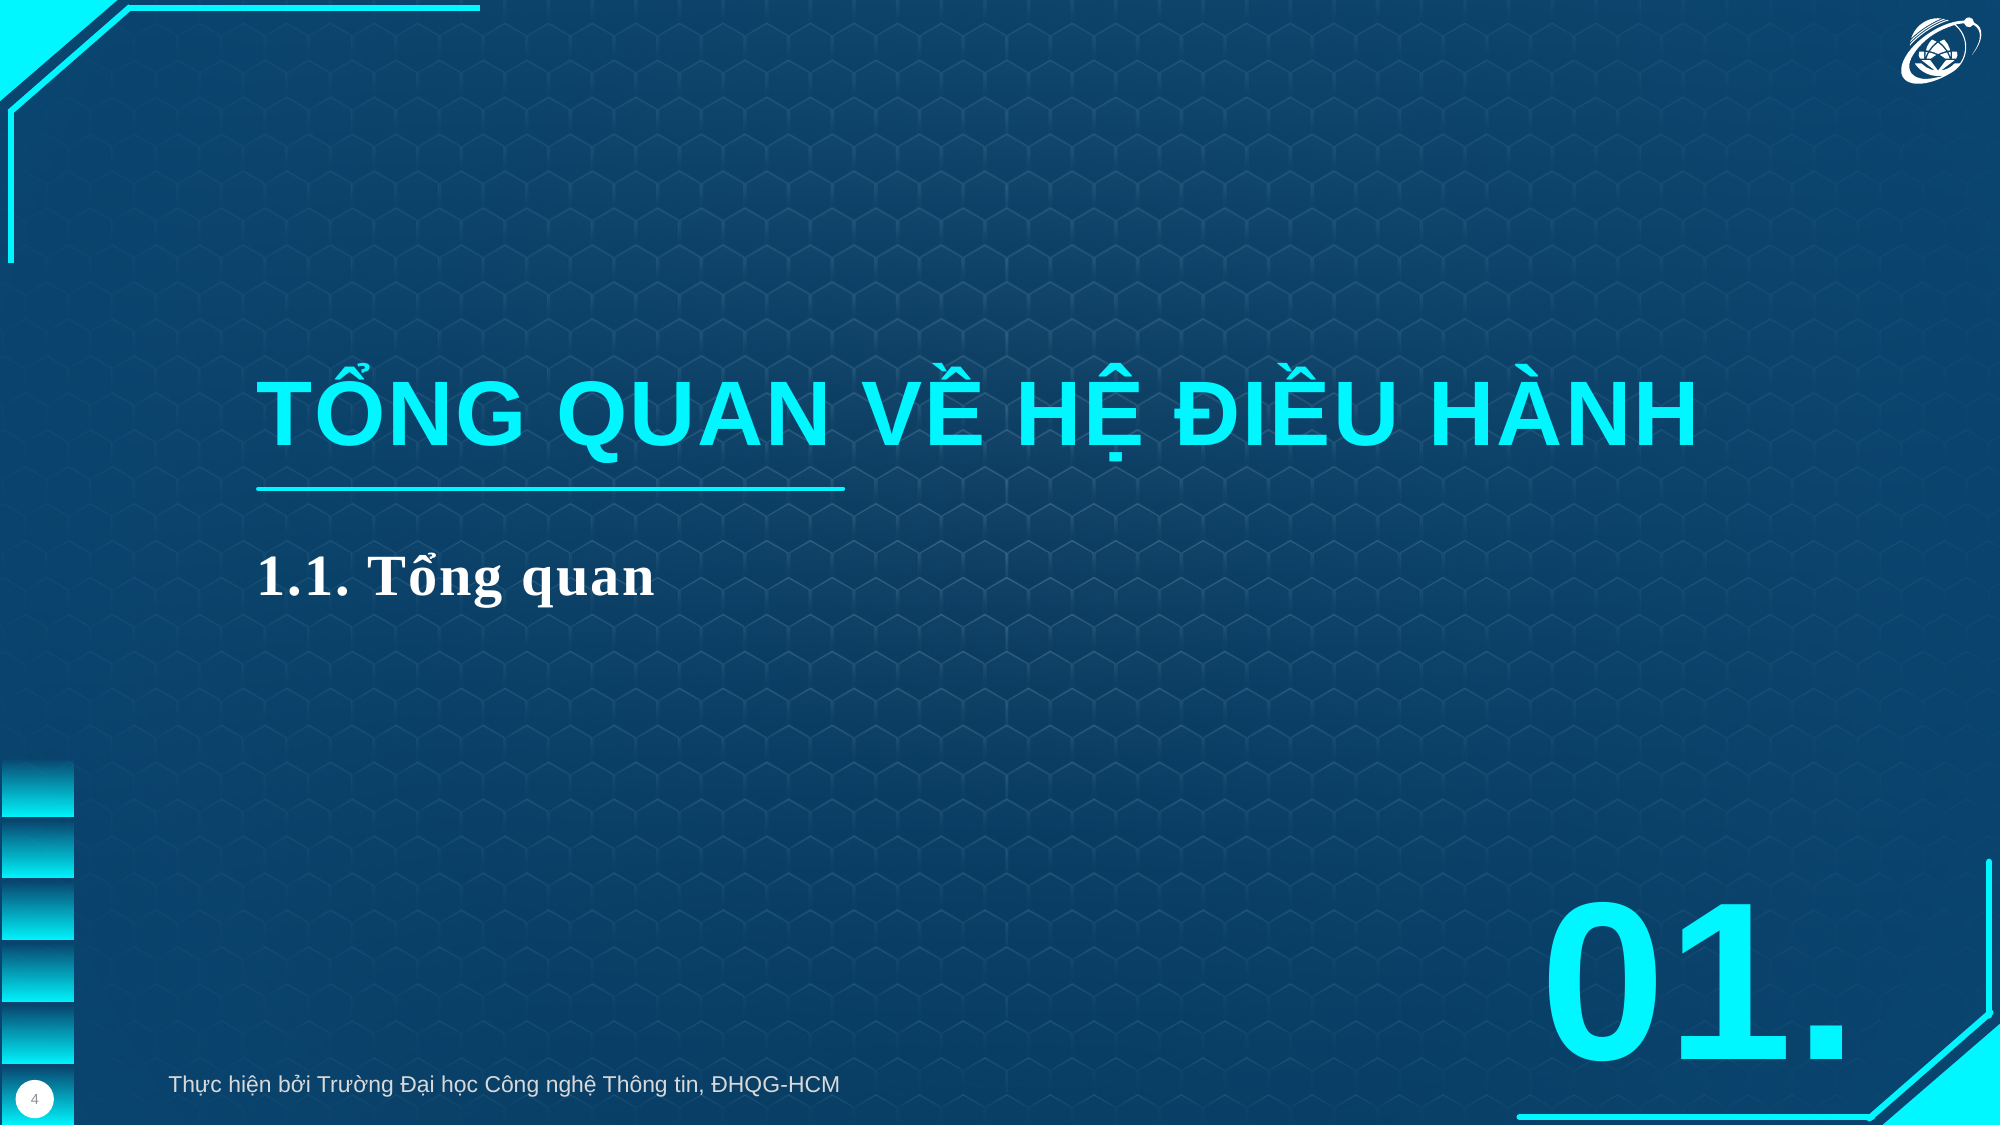

TỔNG QUAN VỀ HỆ ĐIỀU HÀNH
1.1. Tổng quan

01.
Thực hiện bởi Trường Đại học Công nghệ Thông tin, ĐHQG-HCM
4